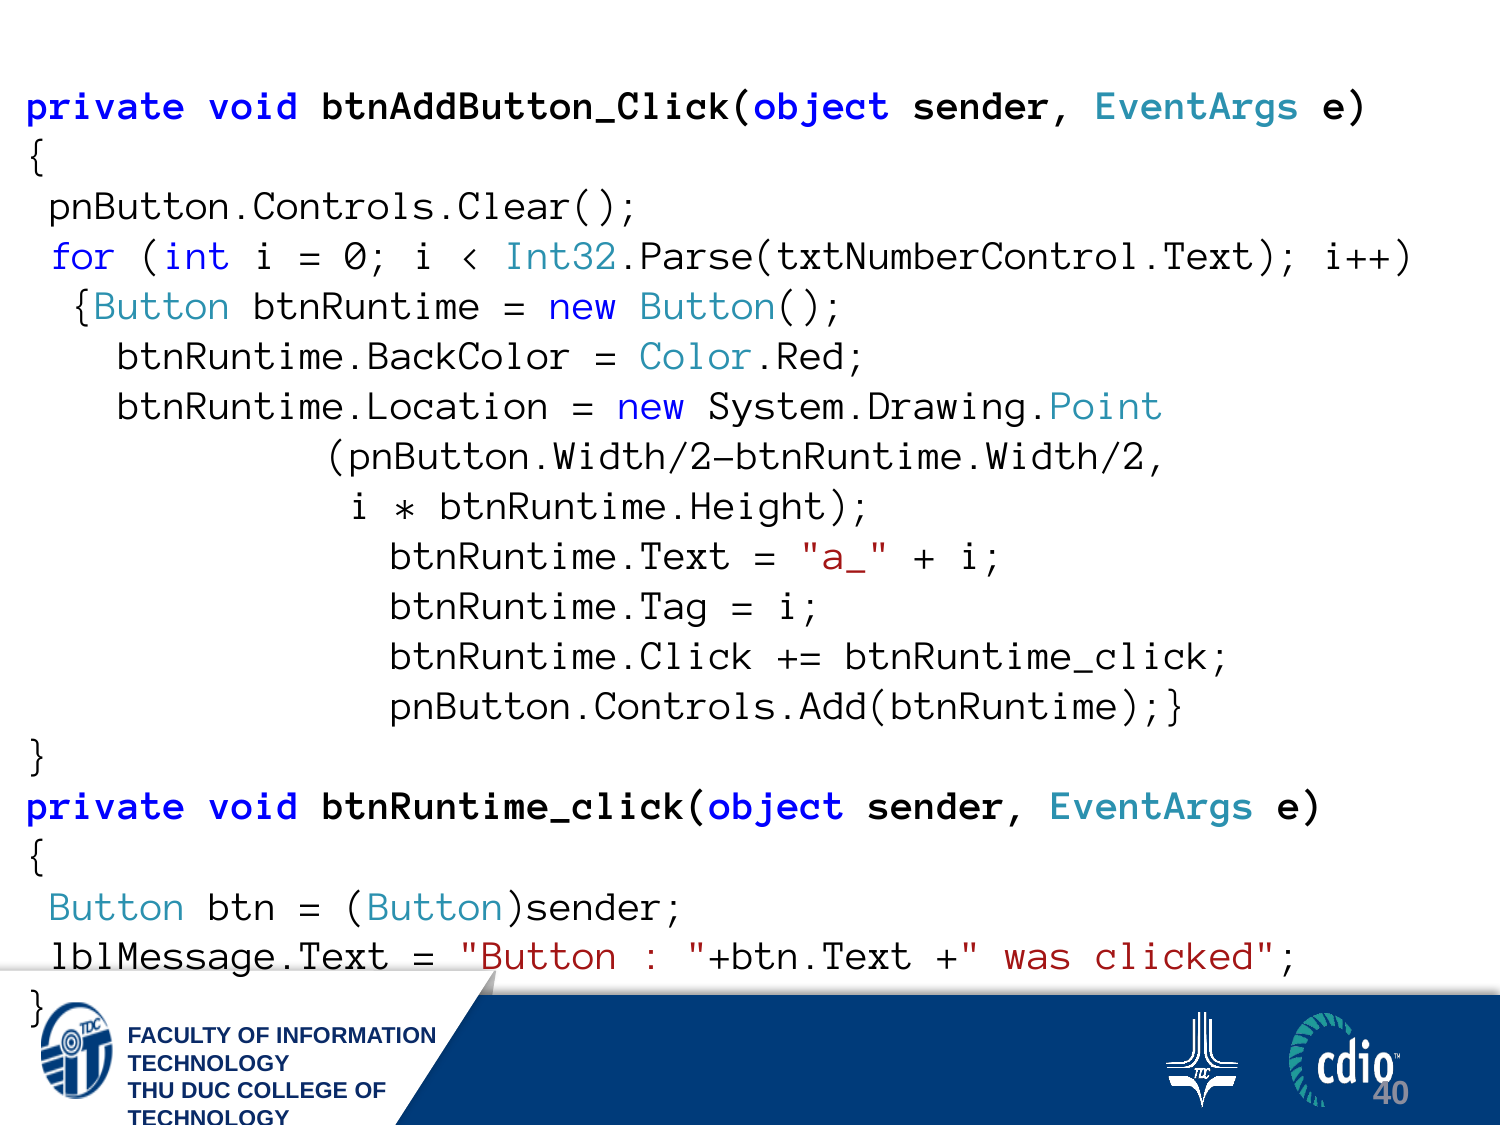

private void btnAddButton_Click(object sender, EventArgs e)
{
 pnButton.Controls.Clear();
 for (int i = 0; i < Int32.Parse(txtNumberControl.Text); i++)
  {Button btnRuntime = new Button();
    btnRuntime.BackColor = Color.Red;
    btnRuntime.Location = new System.Drawing.Point 				(pnButton.Width/2-btnRuntime.Width/2,
		 i * btnRuntime.Height);
                btnRuntime.Text = "a_" + i;
                btnRuntime.Tag = i;
                btnRuntime.Click += btnRuntime_click;
                pnButton.Controls.Add(btnRuntime);}
}
private void btnRuntime_click(object sender, EventArgs e)
{
 Button btn = (Button)sender;
 lblMessage.Text = "Button : "+btn.Text +" was clicked";
}
40